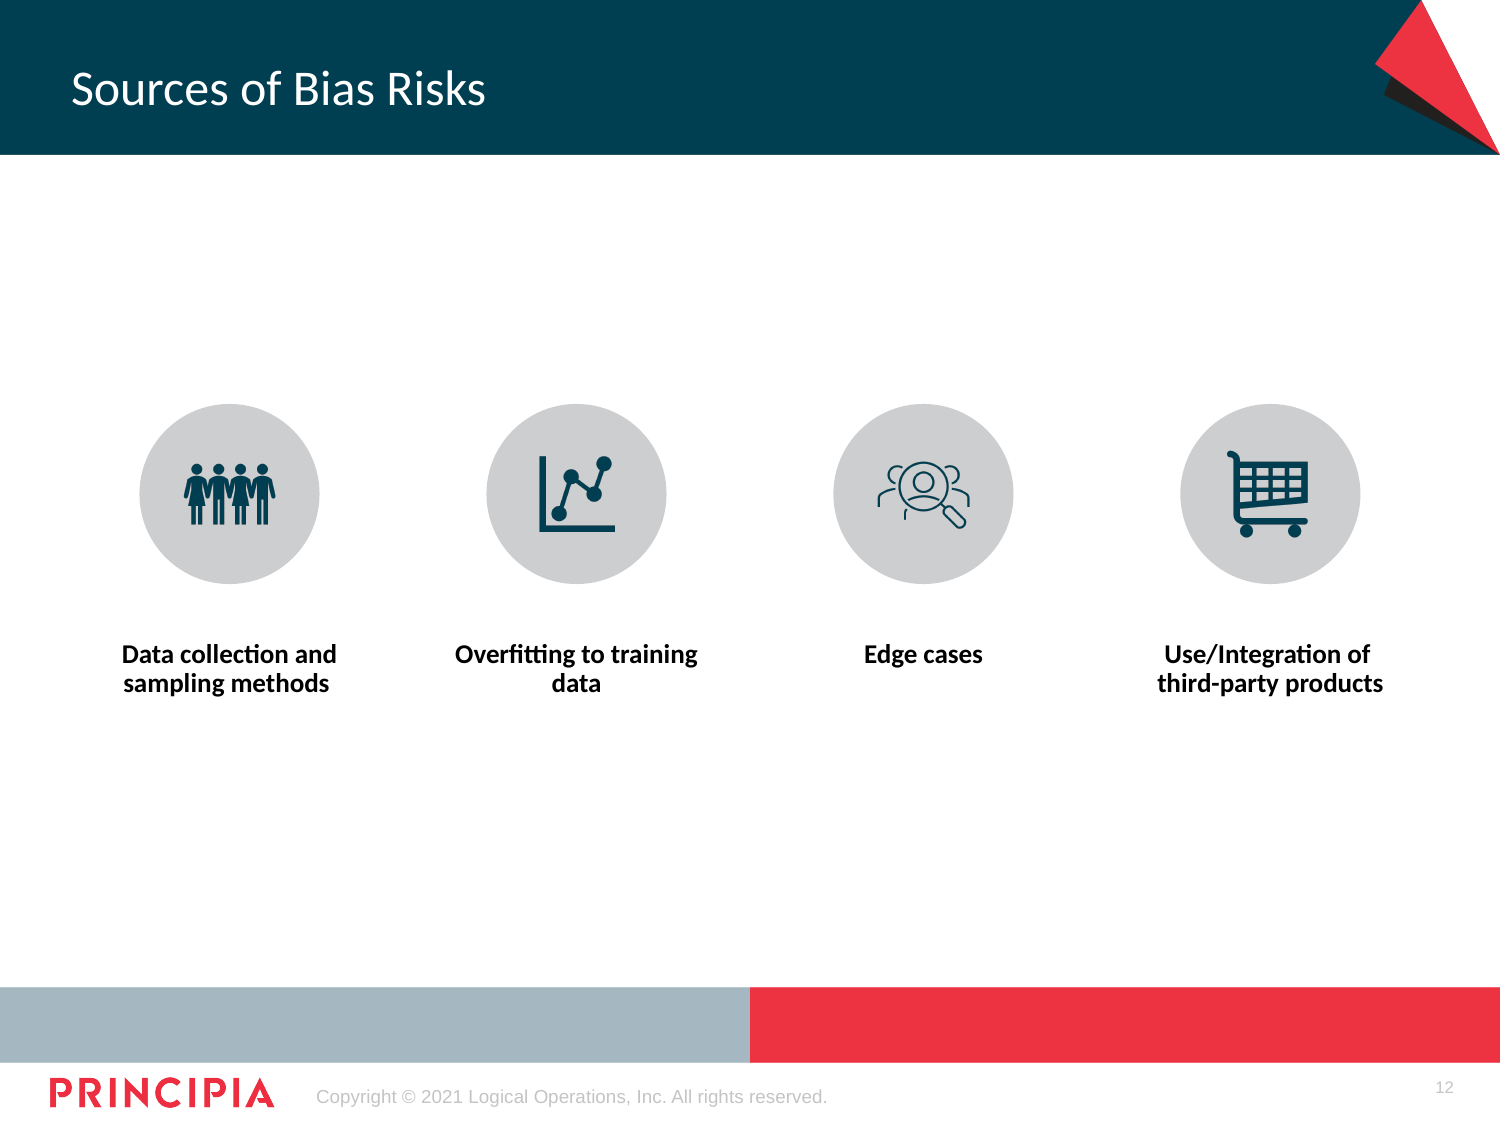

# Sources of Bias Risks
Data collection and sampling methods
Overfitting to training data
Edge cases
Use/Integration of
third-party products
12